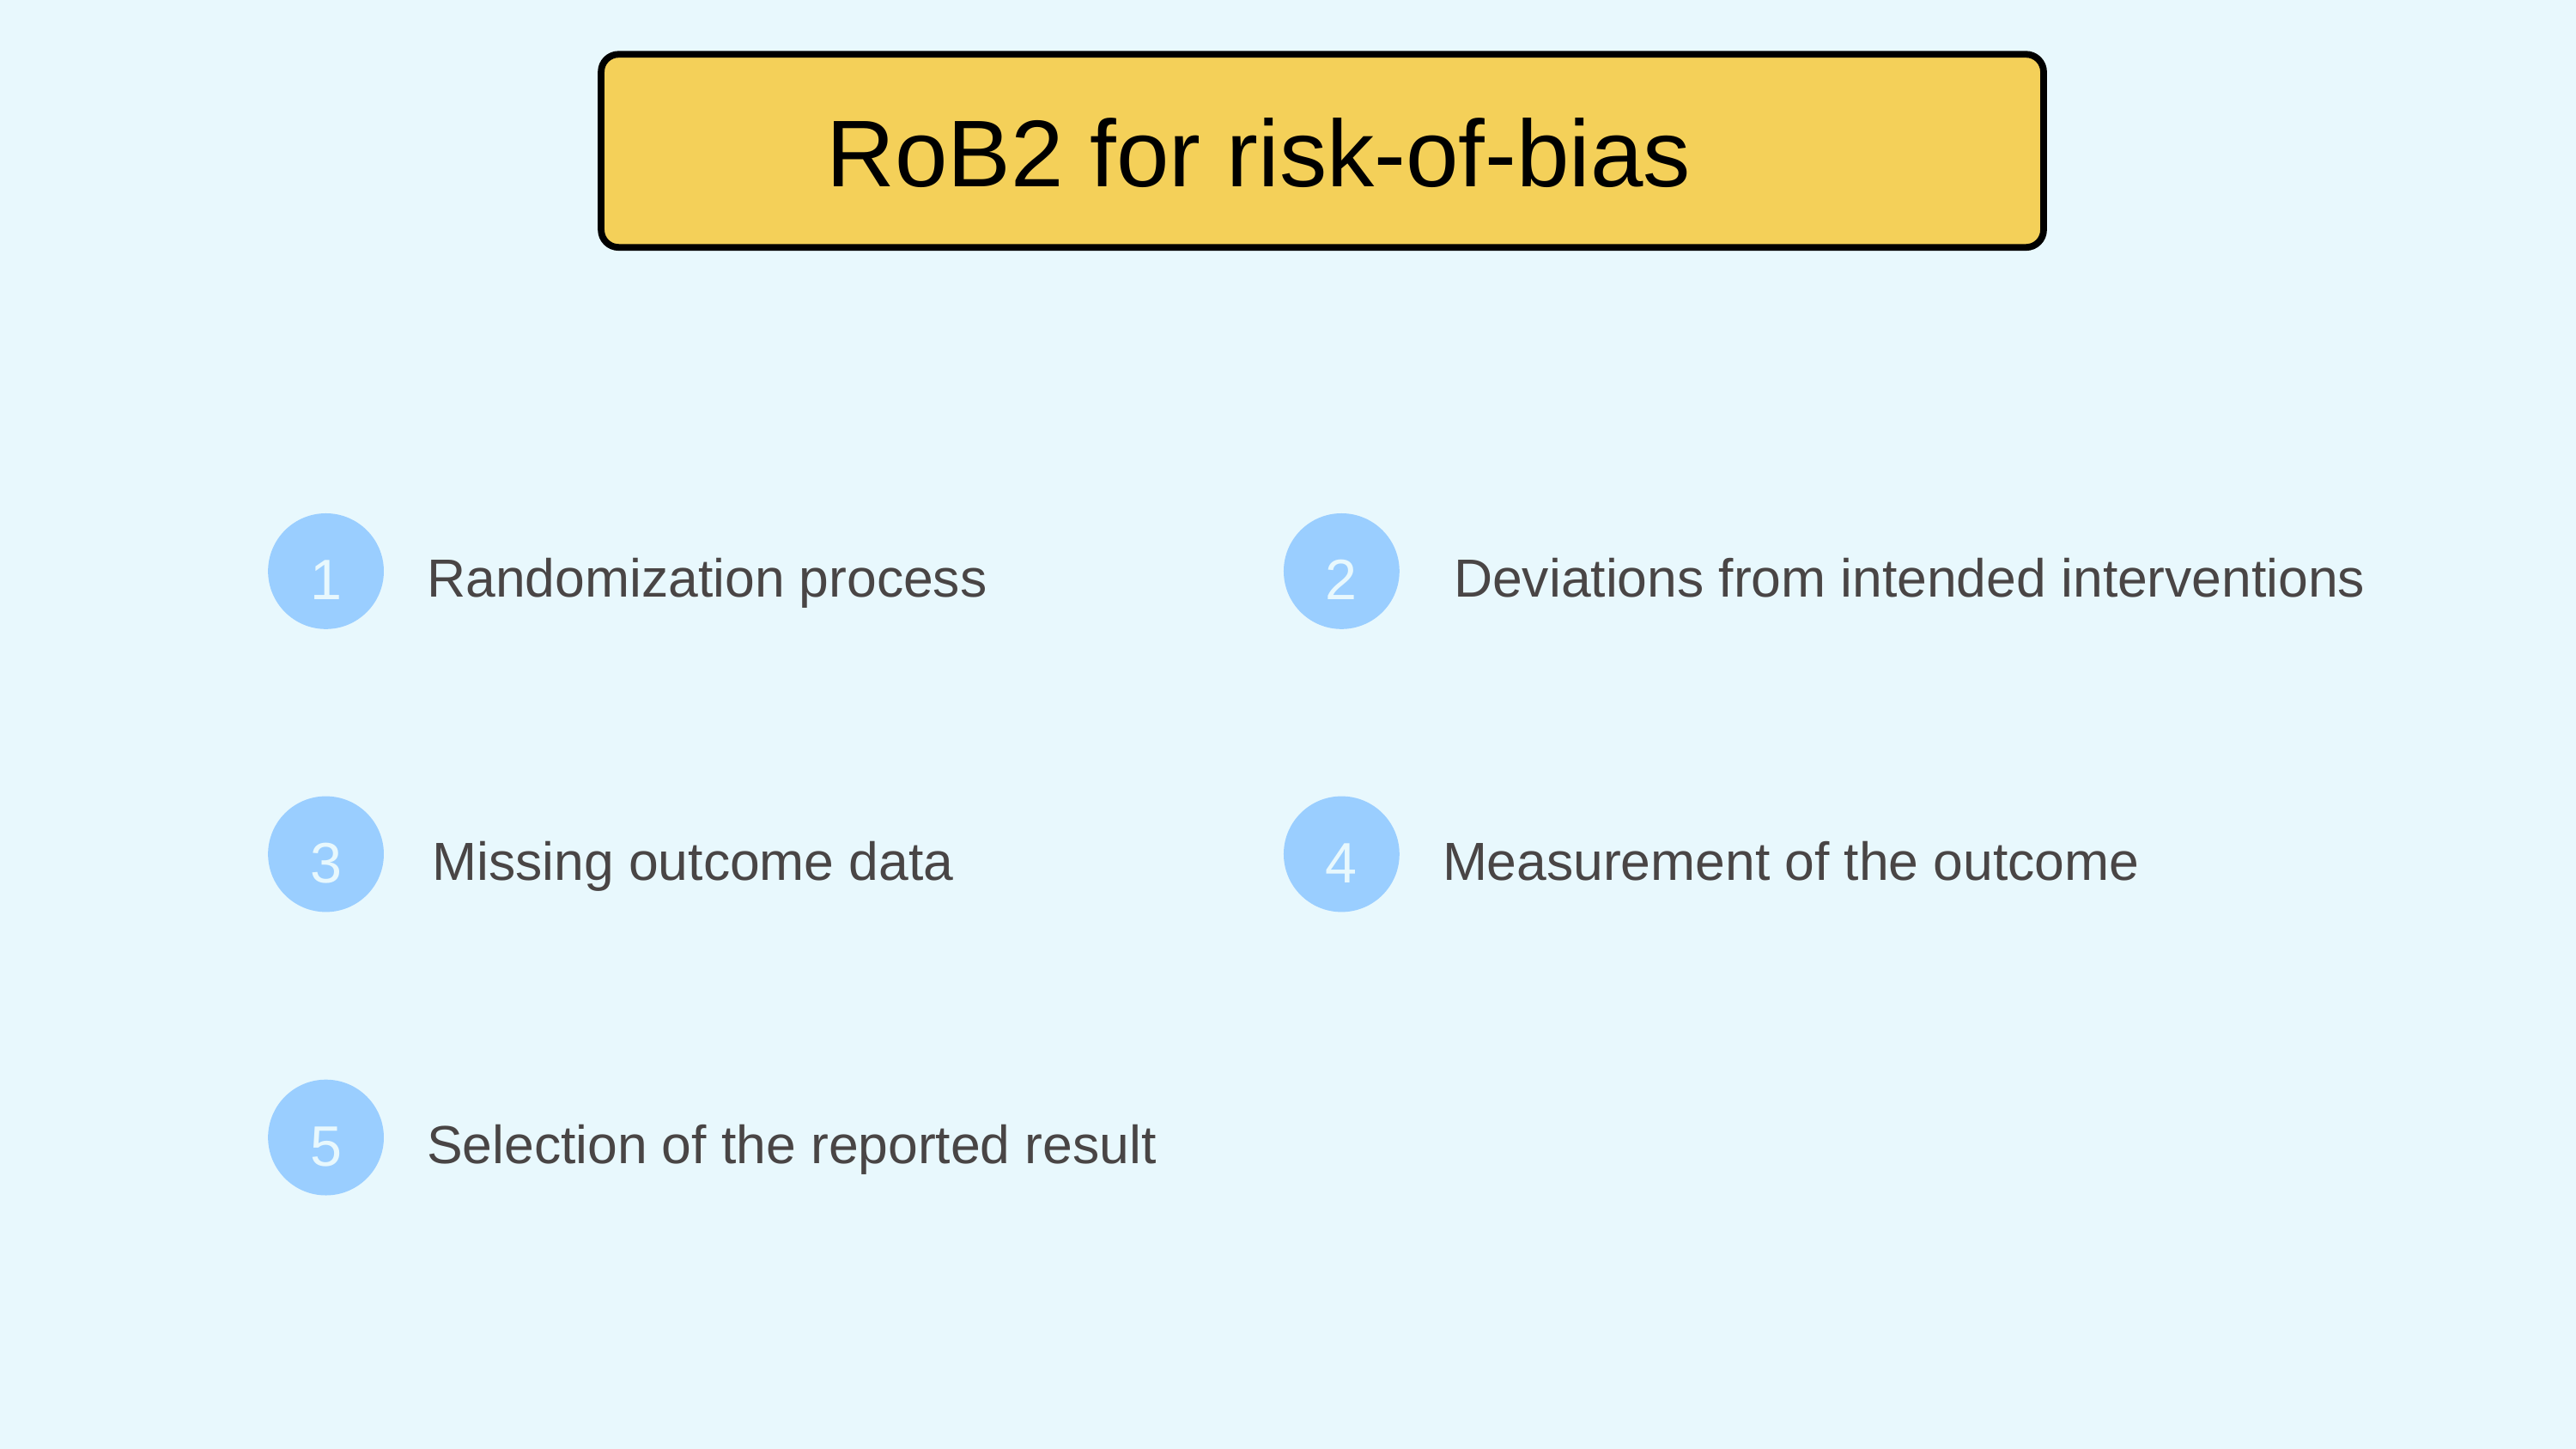

RoB2 for risk-of-bias

1
Randomization process

2
Deviations from intended interventions

3
Missing outcome data

4
Measurement of the outcome

5
Selection of the reported result